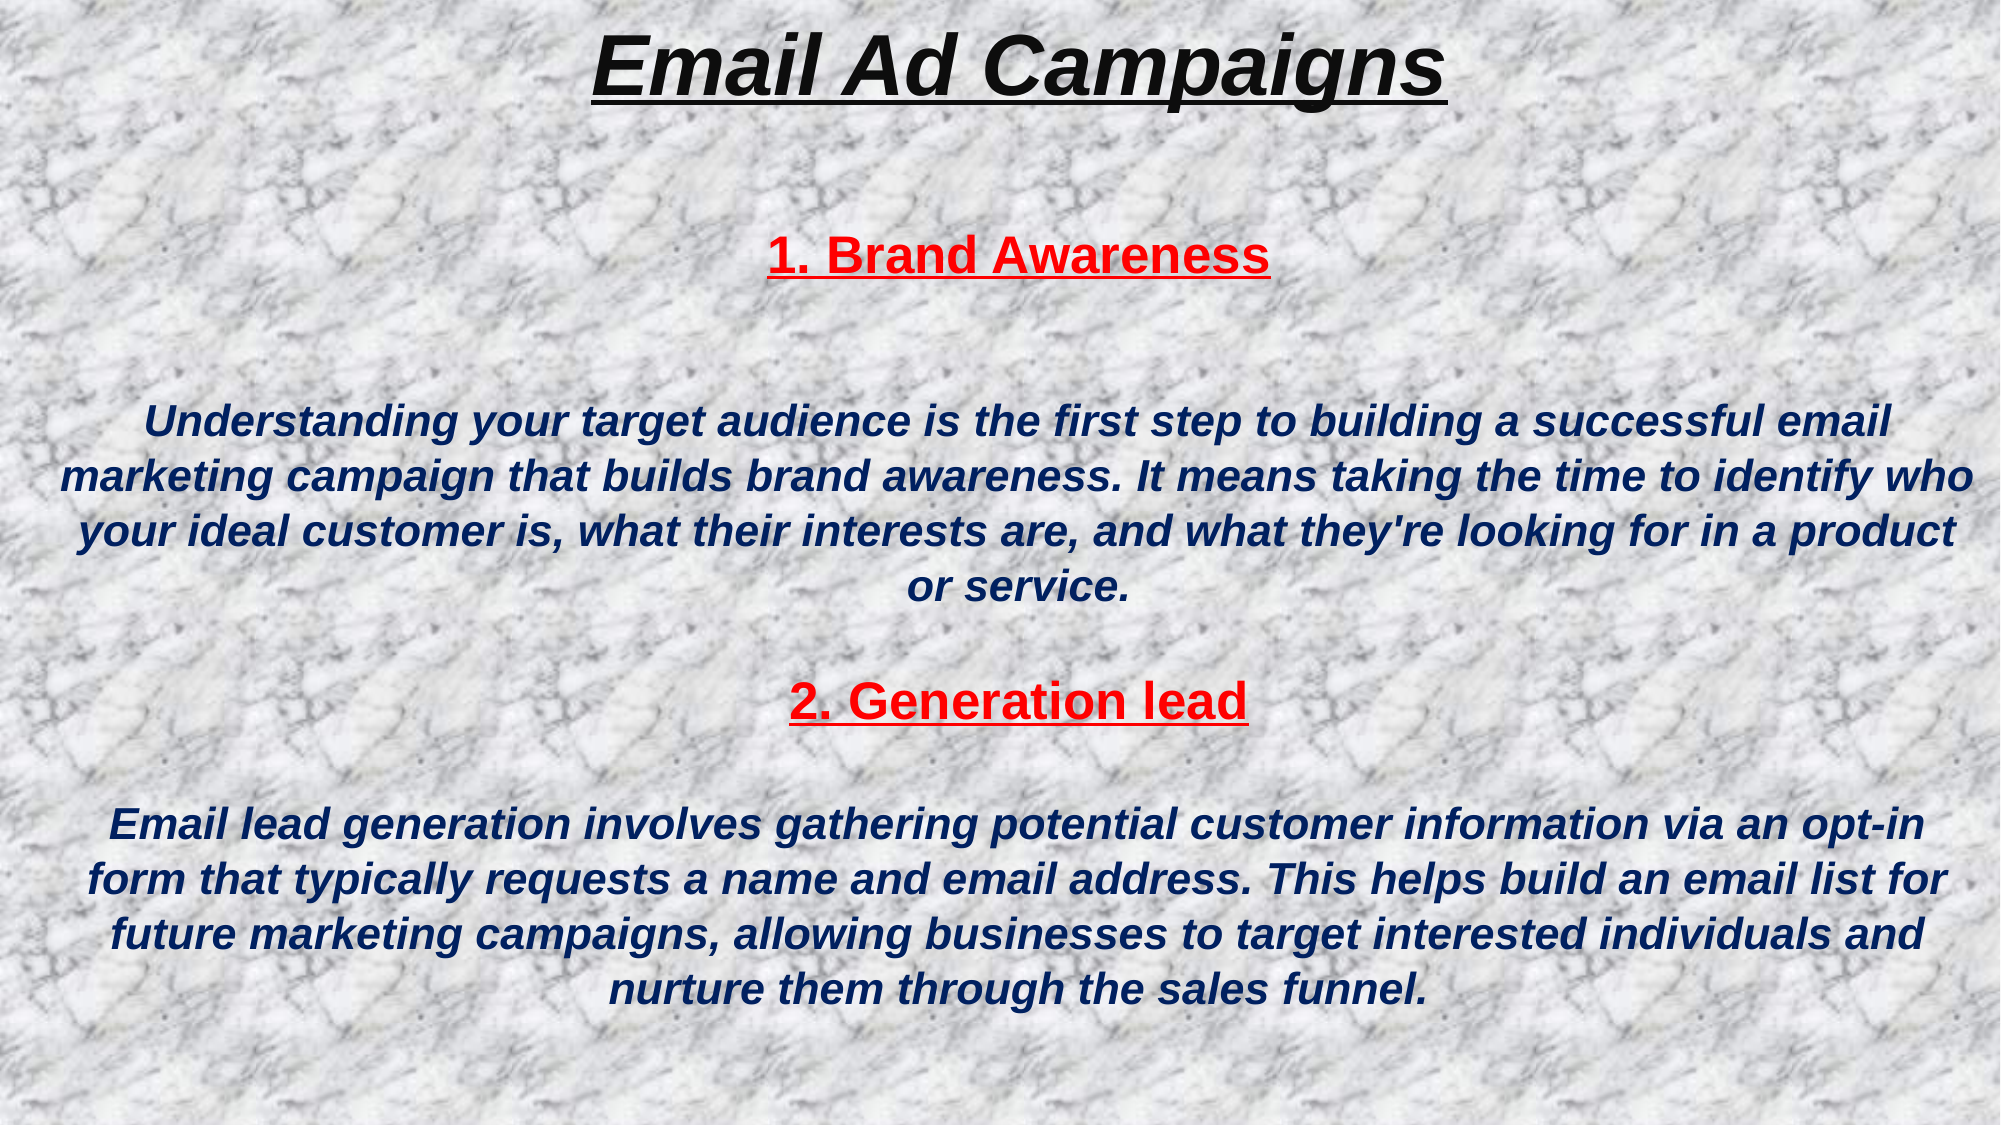

# Email Ad Campaigns 1. Brand Awareness Understanding your target audience is the first step to building a successful email marketing campaign that builds brand awareness. It means taking the time to identify who your ideal customer is, what their interests are, and what they're looking for in a product or service. 2. Generation lead Email lead generation involves gathering potential customer information via an opt-in form that typically requests a name and email address. This helps build an email list for future marketing campaigns, allowing businesses to target interested individuals and nurture them through the sales funnel.